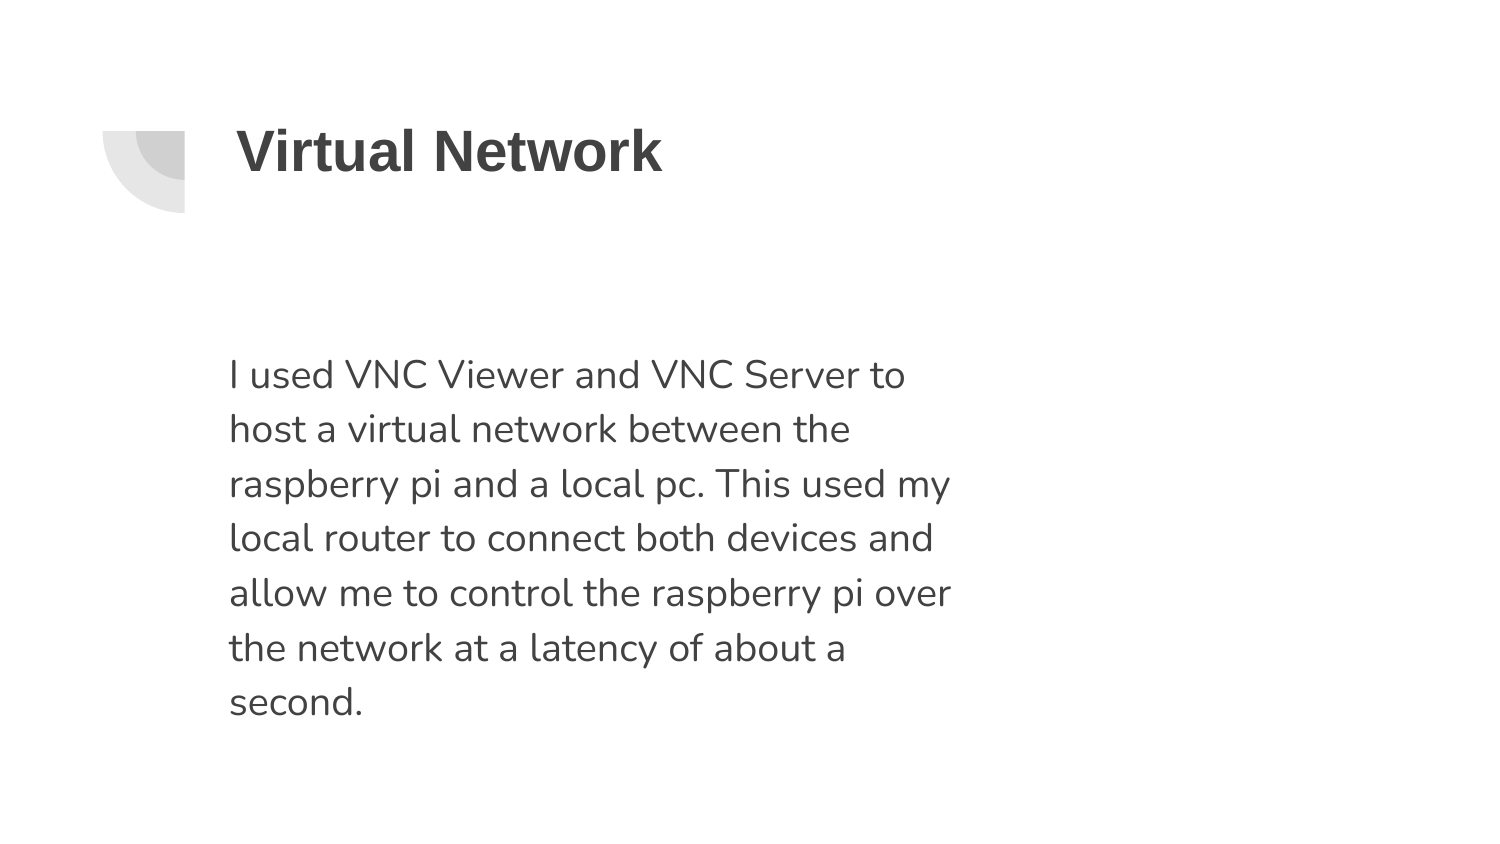

# Virtual Network
I used VNC Viewer and VNC Server to host a virtual network between the raspberry pi and a local pc. This used my local router to connect both devices and allow me to control the raspberry pi over the network at a latency of about a second.